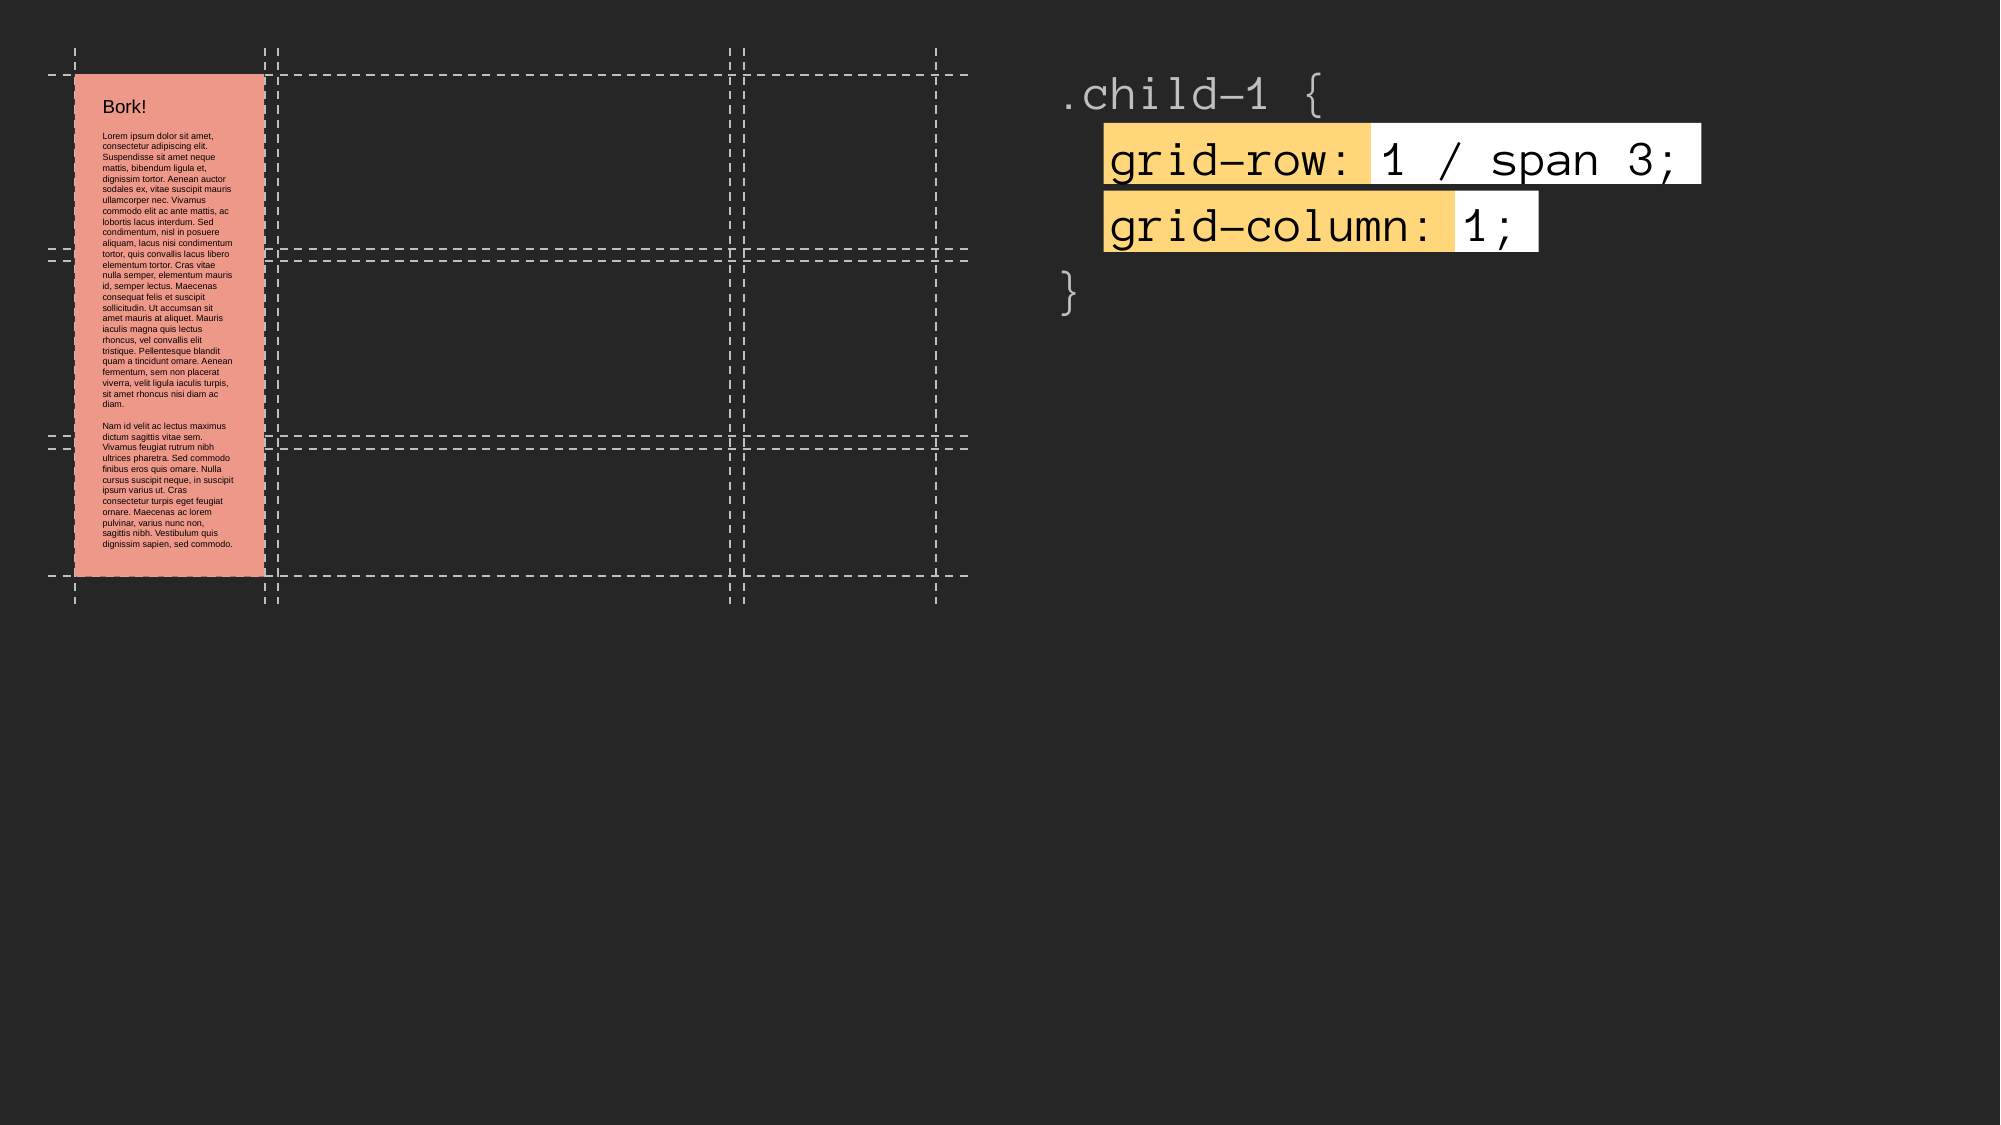

.child-1 {
  grid-row: 1 / span 3;
  grid-column: 1;
}

Bork!
Lorem ipsum dolor sit amet, consectetur adipiscing elit. Suspendisse sit amet neque mattis, bibendum ligula et, dignissim tortor. Aenean auctor sodales ex, vitae suscipit mauris ullamcorper nec. Vivamus commodo elit ac ante mattis, ac lobortis lacus interdum. Sed condimentum, nisl in posuere aliquam, lacus nisi condimentum tortor, quis convallis lacus libero elementum tortor. Cras vitae nulla semper, elementum mauris id, semper lectus. Maecenas consequat felis et suscipit sollicitudin. Ut accumsan sit amet mauris at aliquet. Mauris iaculis magna quis lectus rhoncus, vel convallis elit tristique. Pellentesque blandit quam a tincidunt ornare. Aenean fermentum, sem non placerat viverra, velit ligula iaculis turpis, sit amet rhoncus nisi diam ac diam.

Nam id velit ac lectus maximus dictum sagittis vitae sem. Vivamus feugiat rutrum nibh ultrices pharetra. Sed commodo finibus eros quis ornare. Nulla cursus suscipit neque, in suscipit ipsum varius ut. Cras consectetur turpis eget feugiat ornare. Maecenas ac lorem pulvinar, varius nunc non, sagittis nibh. Vestibulum quis dignissim sapien, sed commodo.